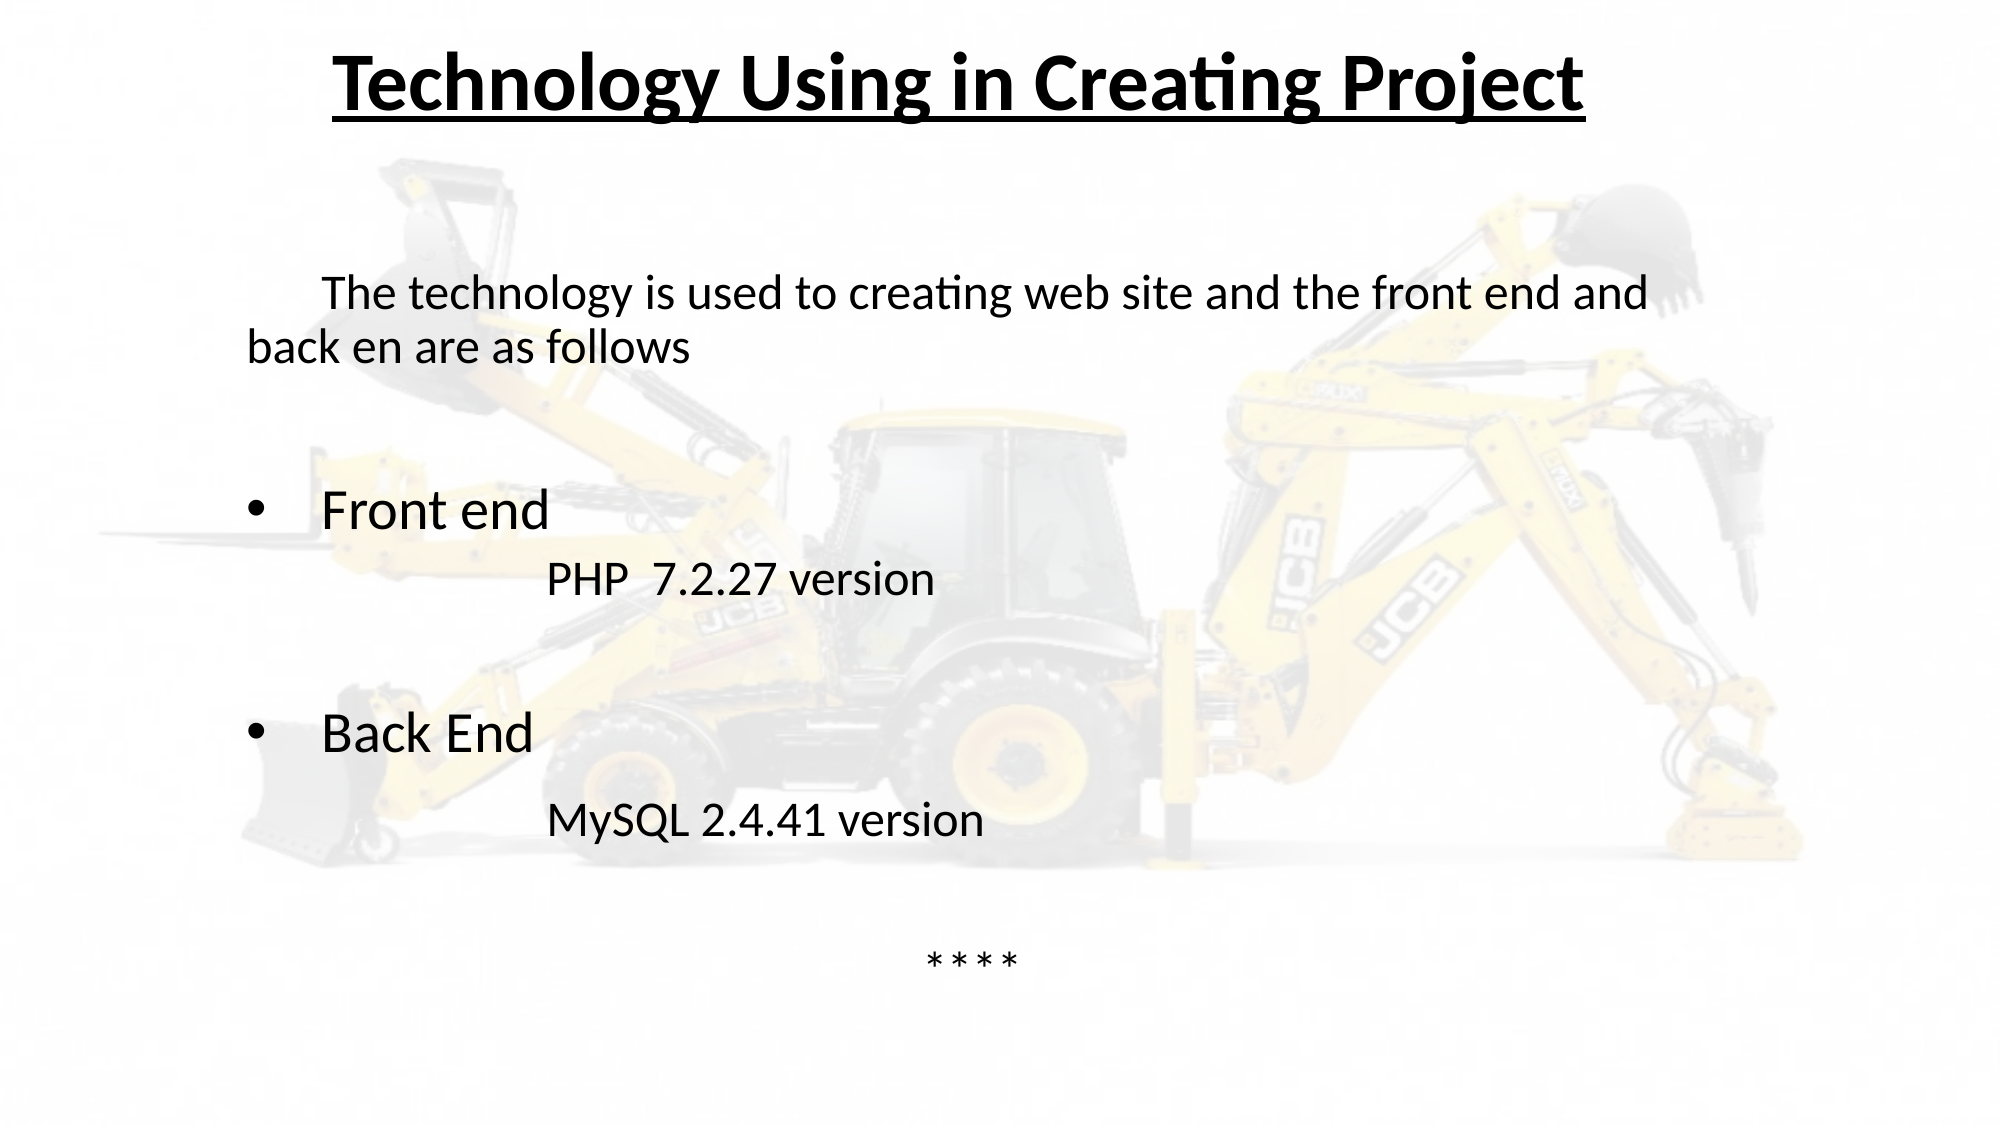

# Technology Using in Creating Project
The technology is used to creating web site and the front end and back en are as follows

Front end
	PHP  7.2.27 version

Back End
		MySQL 2.4.41 version

****